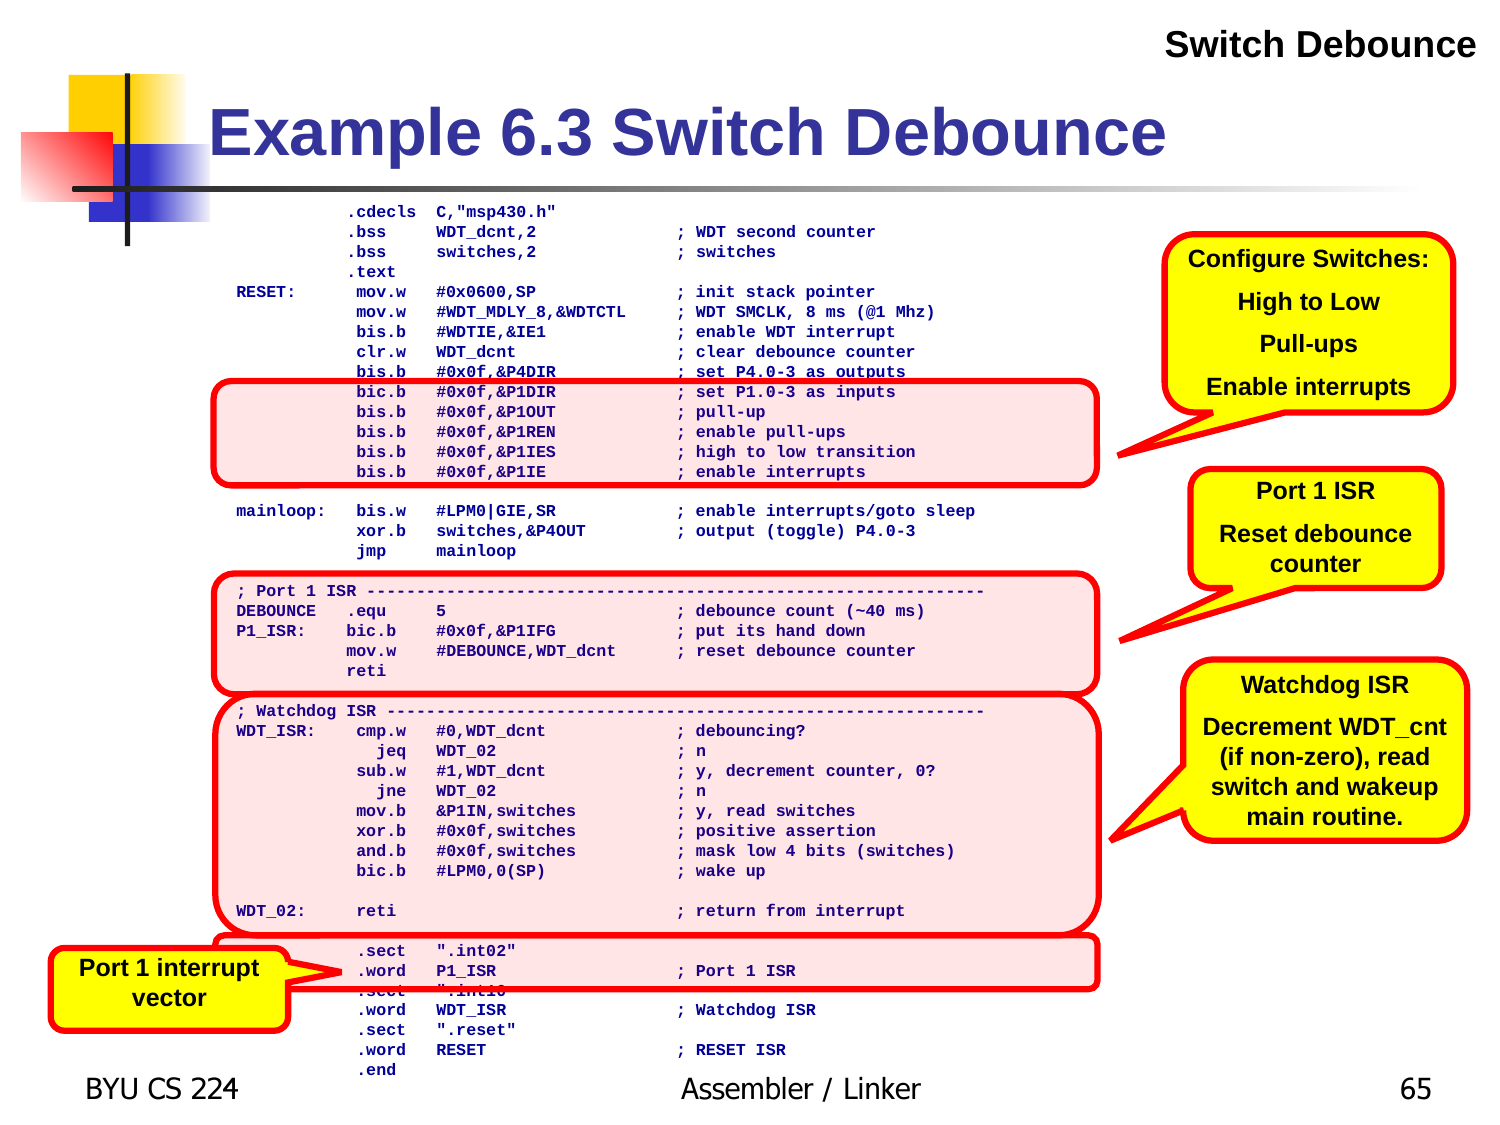

Switch Debounce
# Example 6.3 Switch Debounce
           .cdecls  C,"msp430.h"
           .bss     WDT_dcnt,2              ; WDT second counter
           .bss     switches,2              ; switches
           .text
RESET:      mov.w   #0x0600,SP              ; init stack pointer
            mov.w   #WDT_MDLY_8,&WDTCTL     ; WDT SMCLK, 8 ms (@1 Mhz)
            bis.b   #WDTIE,&IE1             ; enable WDT interrupt
            clr.w   WDT_dcnt                ; clear debounce counter
            bis.b   #0x0f,&P4DIR            ; set P4.0-3 as outputs
            bic.b   #0x0f,&P1DIR            ; set P1.0-3 as inputs
            bis.b   #0x0f,&P1OUT            ; pull-up
            bis.b   #0x0f,&P1REN            ; enable pull-ups
            bis.b   #0x0f,&P1IES            ; high to low transition
            bis.b   #0x0f,&P1IE             ; enable interrupts

mainloop:   bis.w   #LPM0|GIE,SR            ; enable interrupts/goto sleep
            xor.b   switches,&P4OUT         ; output (toggle) P4.0-3
            jmp     mainloop

; Port 1 ISR --------------------------------------------------------------
DEBOUNCE   .equ     5                       ; debounce count (~40 ms)
P1_ISR:    bic.b    #0x0f,&P1IFG            ; put its hand down
           mov.w    #DEBOUNCE,WDT_dcnt      ; reset debounce counter
           reti

; Watchdog ISR ------------------------------------------------------------
WDT_ISR:    cmp.w   #0,WDT_dcnt             ; debouncing?
              jeq   WDT_02                  ; n
            sub.w   #1,WDT_dcnt             ; y, decrement counter, 0?
              jne   WDT_02                  ; n
            mov.b   &P1IN,switches          ; y, read switches
            xor.b   #0x0f,switches          ; positive assertion
            and.b   #0x0f,switches          ; mask low 4 bits (switches)
            bic.b   #LPM0,0(SP)             ; wake up

WDT_02:     reti                            ; return from interrupt

            .sect   ".int02"
            .word   P1_ISR                  ; Port 1 ISR
            .sect   ".int10
            .word   WDT_ISR                 ; Watchdog ISR
            .sect   ".reset"
            .word   RESET                   ; RESET ISR
            .end
Configure Switches:
High to Low
Pull-ups
Enable interrupts

Port 1 ISR
Reset debounce counter

Watchdog ISR
Decrement WDT_cnt (if non-zero), read switch and wakeup main routine.

Port 1 interrupt vector
BYU CS 224
Assembler / Linker
65